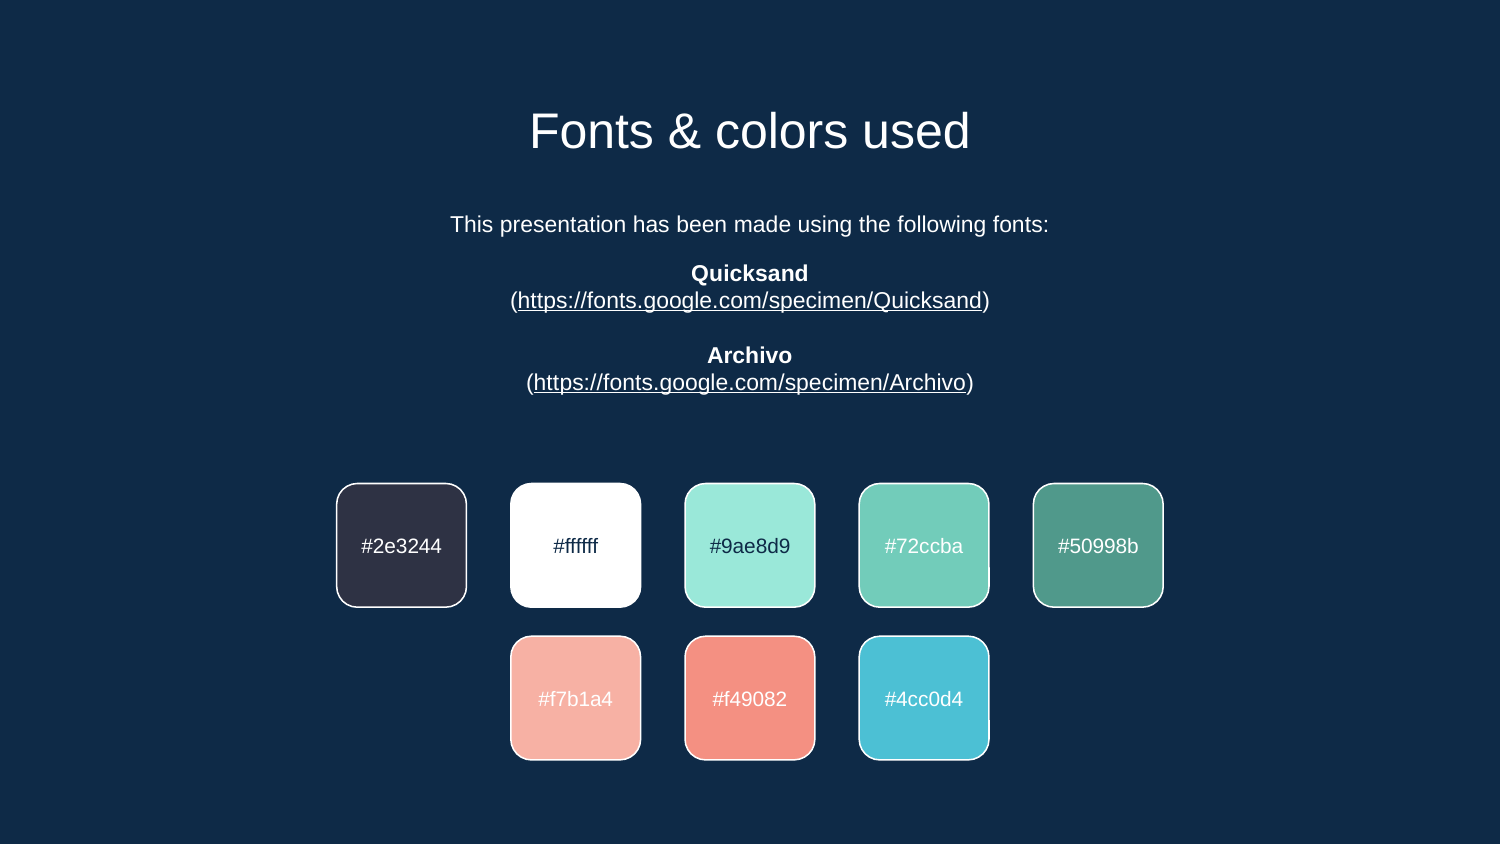

# Fonts & colors used
This presentation has been made using the following fonts:
Quicksand
(https://fonts.google.com/specimen/Quicksand)

Archivo
(https://fonts.google.com/specimen/Archivo)

#2e3244
#ffffff
#9ae8d9
#72ccba
#50998b

#f7b1a4
#f49082
#4cc0d4